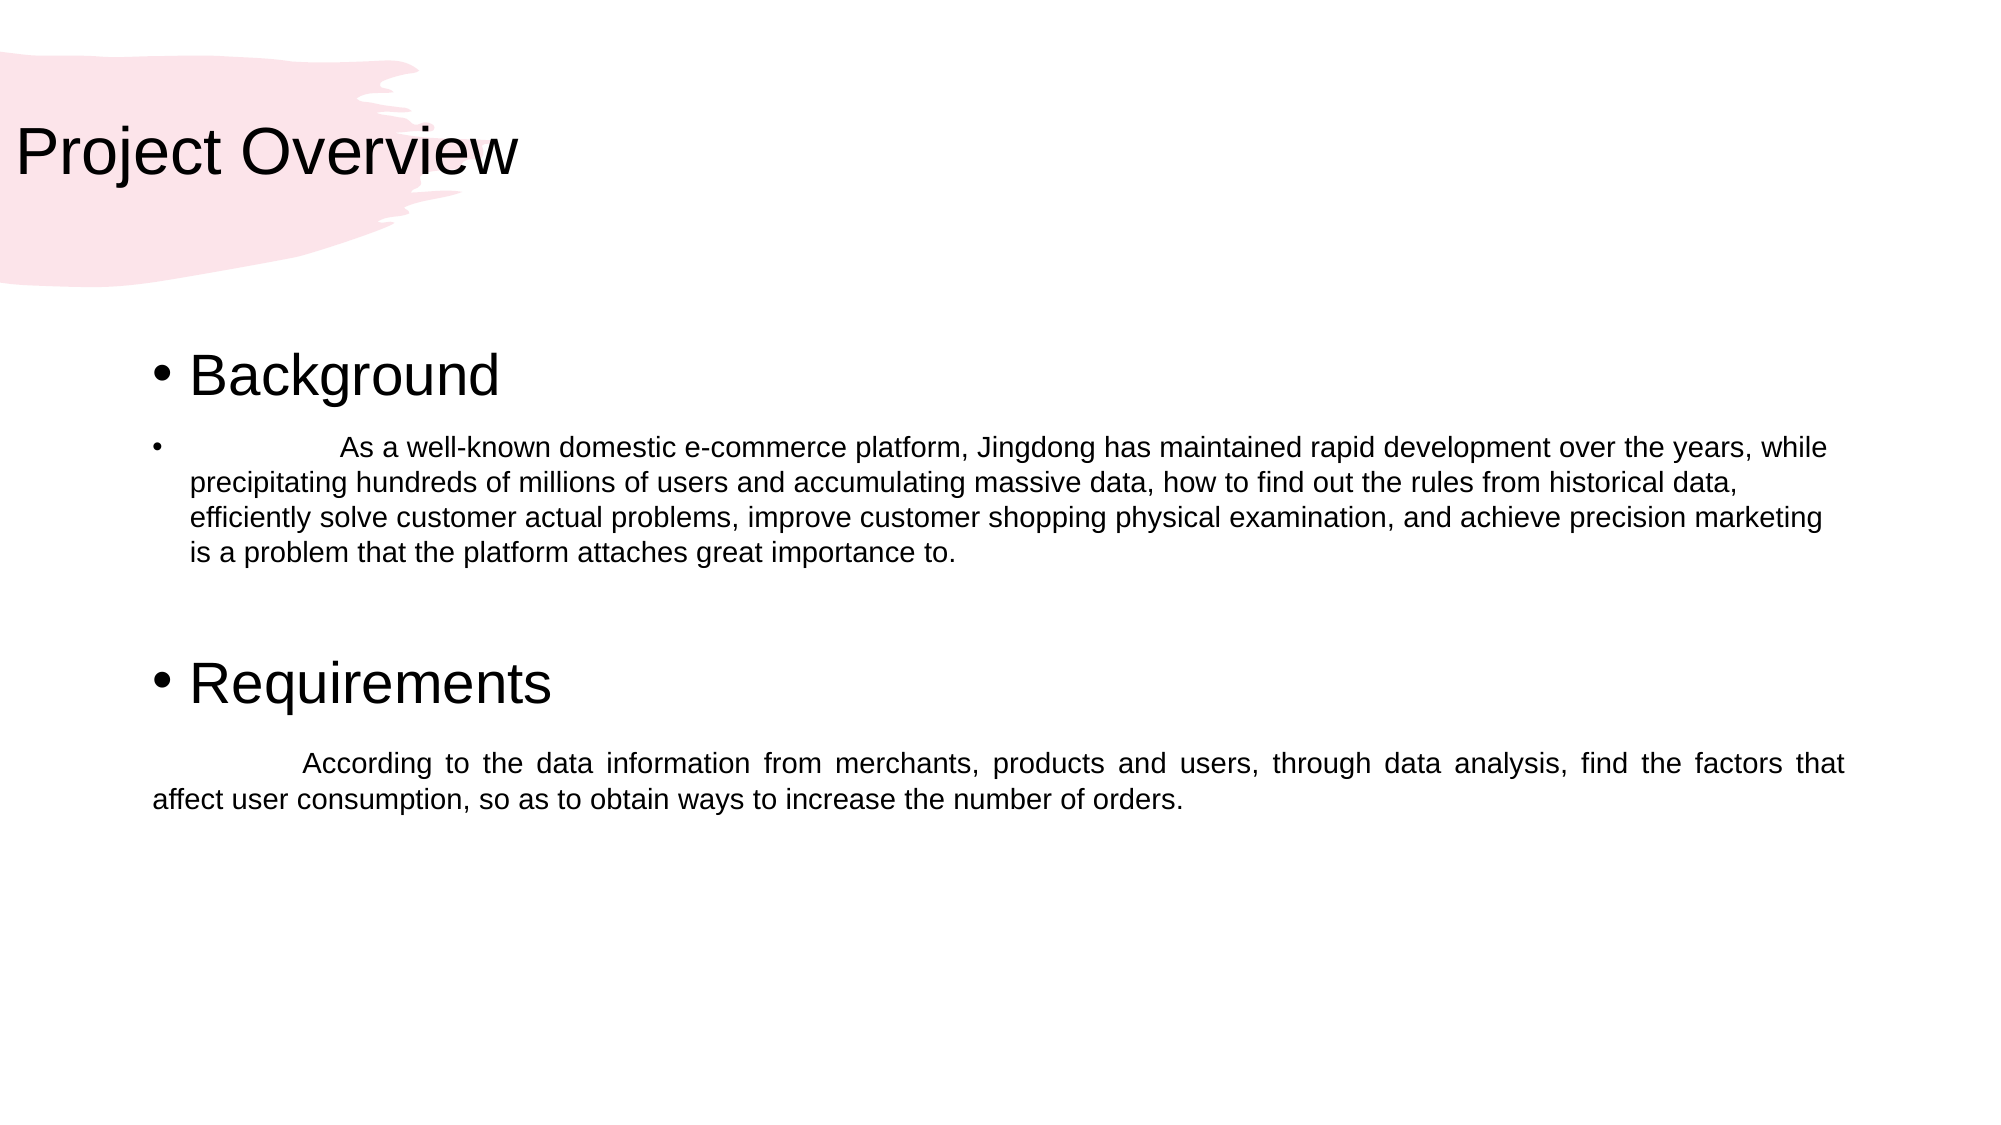

# Project Overview
Background
	As a well-known domestic e-commerce platform, Jingdong has maintained rapid development over the years, while precipitating hundreds of millions of users and accumulating massive data, how to find out the rules from historical data, efficiently solve customer actual problems, improve customer shopping physical examination, and achieve precision marketing is a problem that the platform attaches great importance to.

Requirements
	According to the data information from merchants, products and users, through data analysis, find the factors that affect user consumption, so as to obtain ways to increase the number of orders.